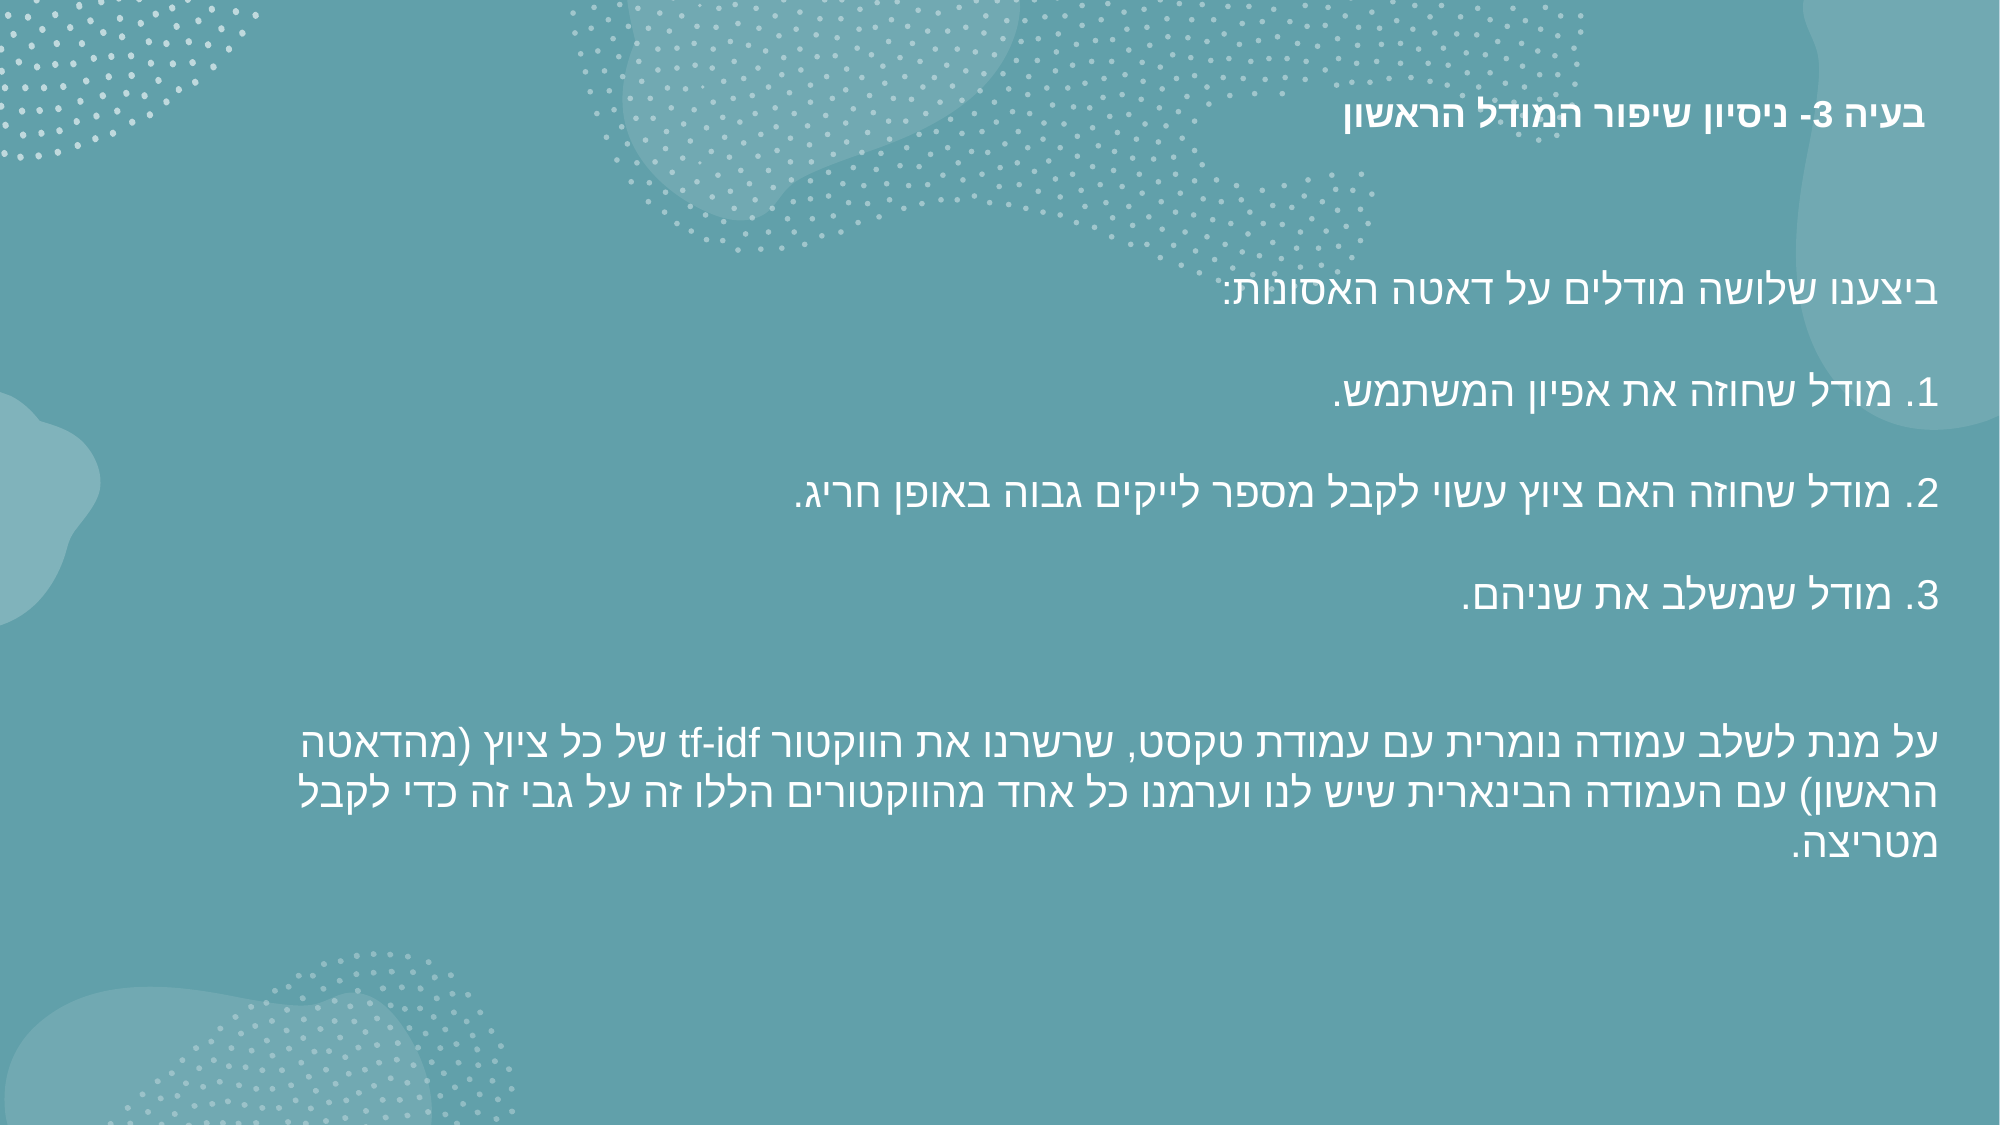

# בעיה 3- ניסיון שיפור המודל הראשון
ביצענו שלושה מודלים על דאטה האסונות:
1. מודל שחוזה את אפיון המשתמש.
2. מודל שחוזה האם ציוץ עשוי לקבל מספר לייקים גבוה באופן חריג.
3. מודל שמשלב את שניהם.

על מנת לשלב עמודה נומרית עם עמודת טקסט, שרשרנו את הווקטור tf-idf של כל ציוץ (מהדאטה הראשון) עם העמודה הבינארית שיש לנו וערמנו כל אחד מהווקטורים הללו זה על גבי זה כדי לקבל מטריצה.